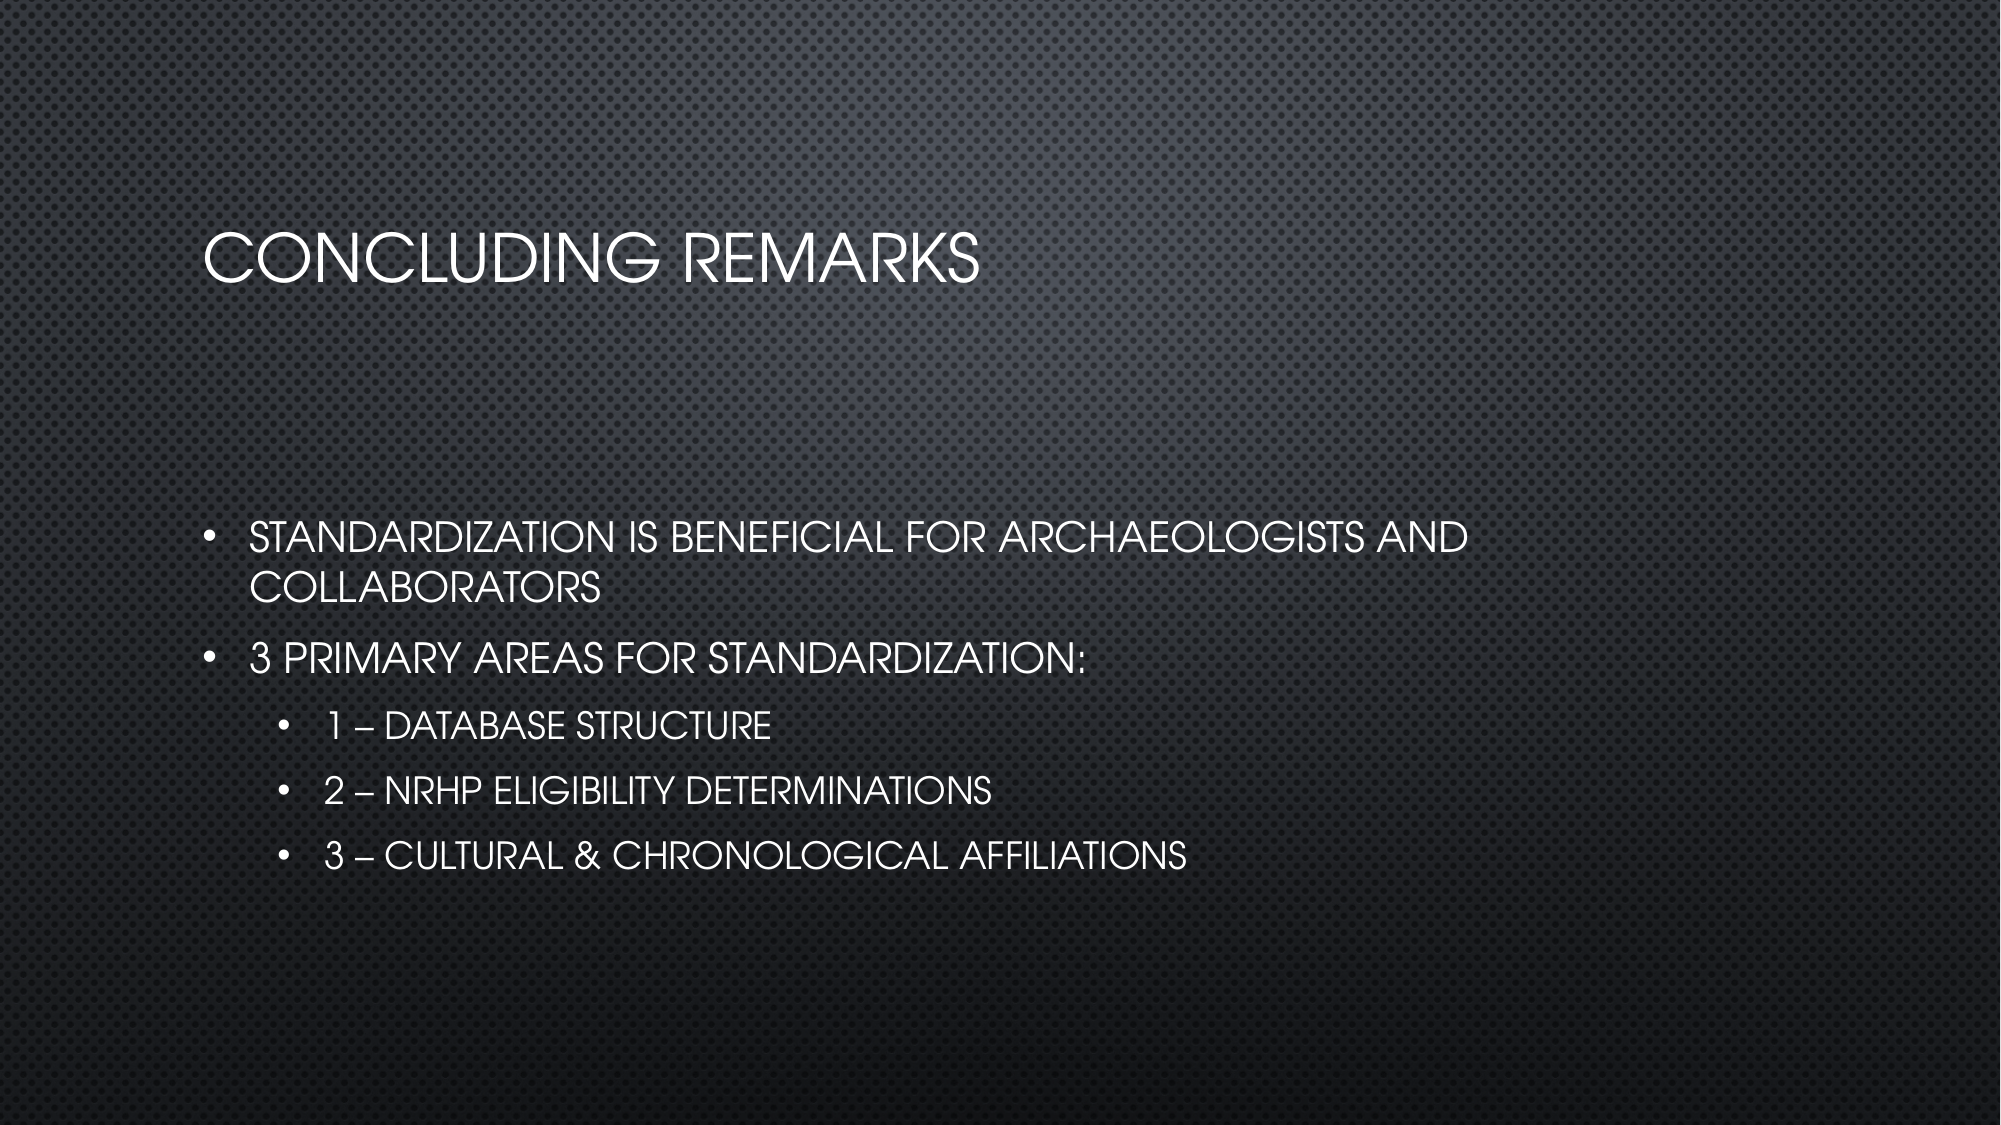

# Concluding Remarks
Standardization is beneficial for archaeologists and collaborators
3 primary areas for standardization:
1 – database structure
2 – NRHP eligibility determinations
3 – cultural & chronological affiliations